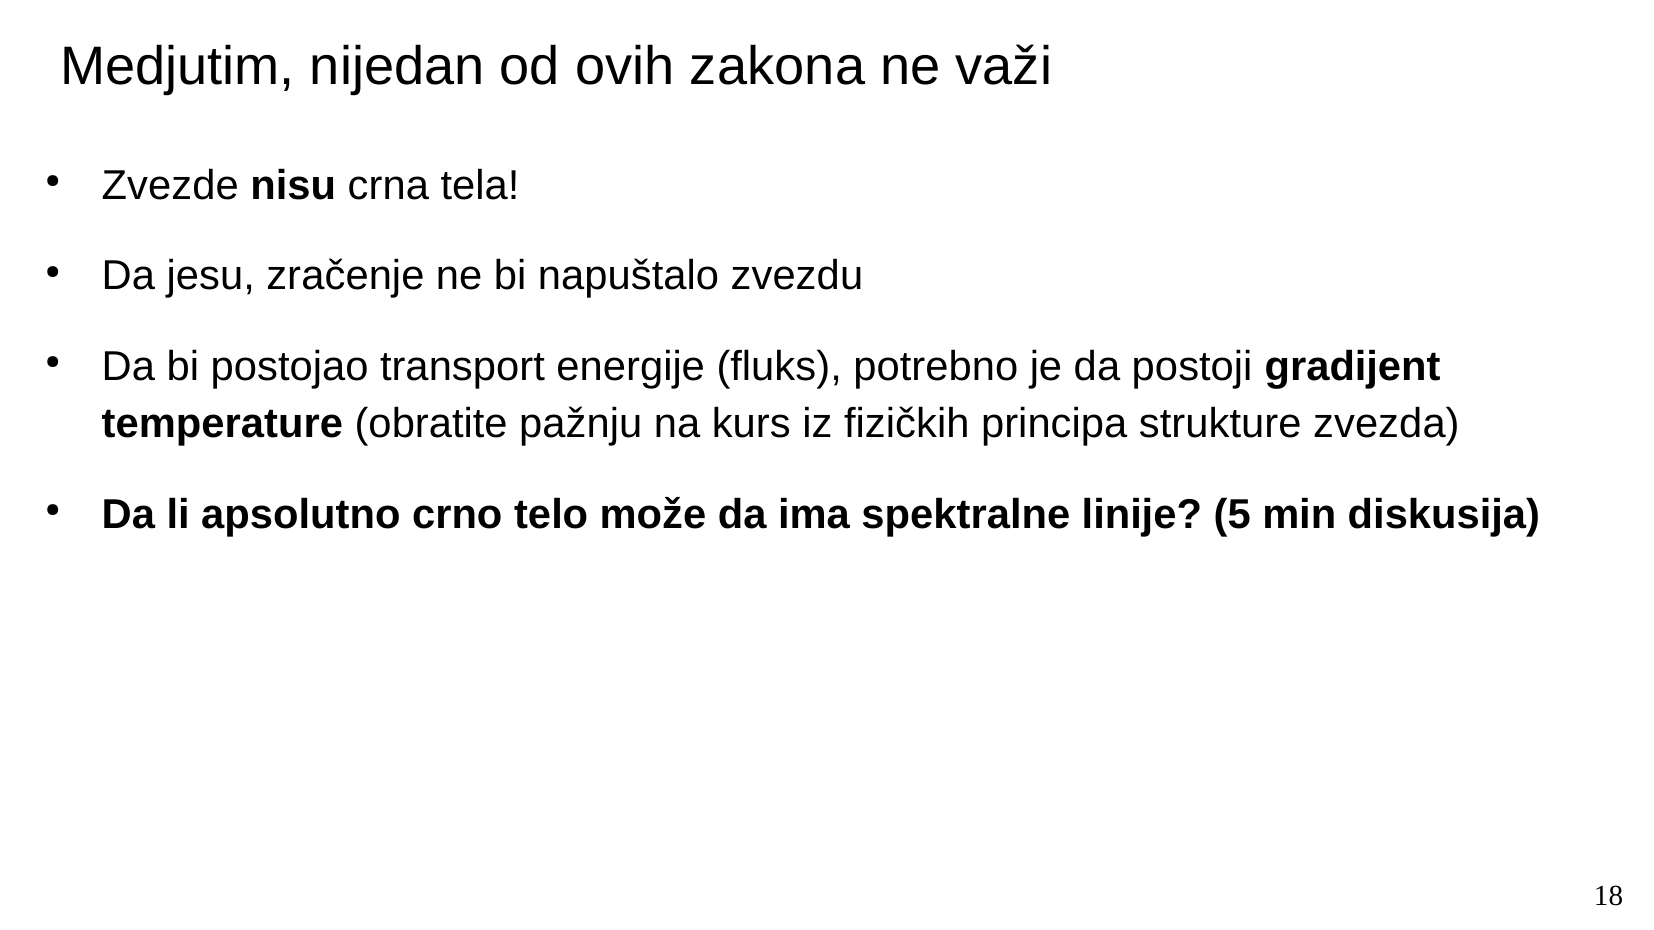

Medjutim, nijedan od ovih zakona ne važi
Zvezde nisu crna tela!
Da jesu, zračenje ne bi napuštalo zvezdu
Da bi postojao transport energije (fluks), potrebno je da postoji gradijent temperature (obratite pažnju na kurs iz fizičkih principa strukture zvezda)
Da li apsolutno crno telo može da ima spektralne linije? (5 min diskusija)
18